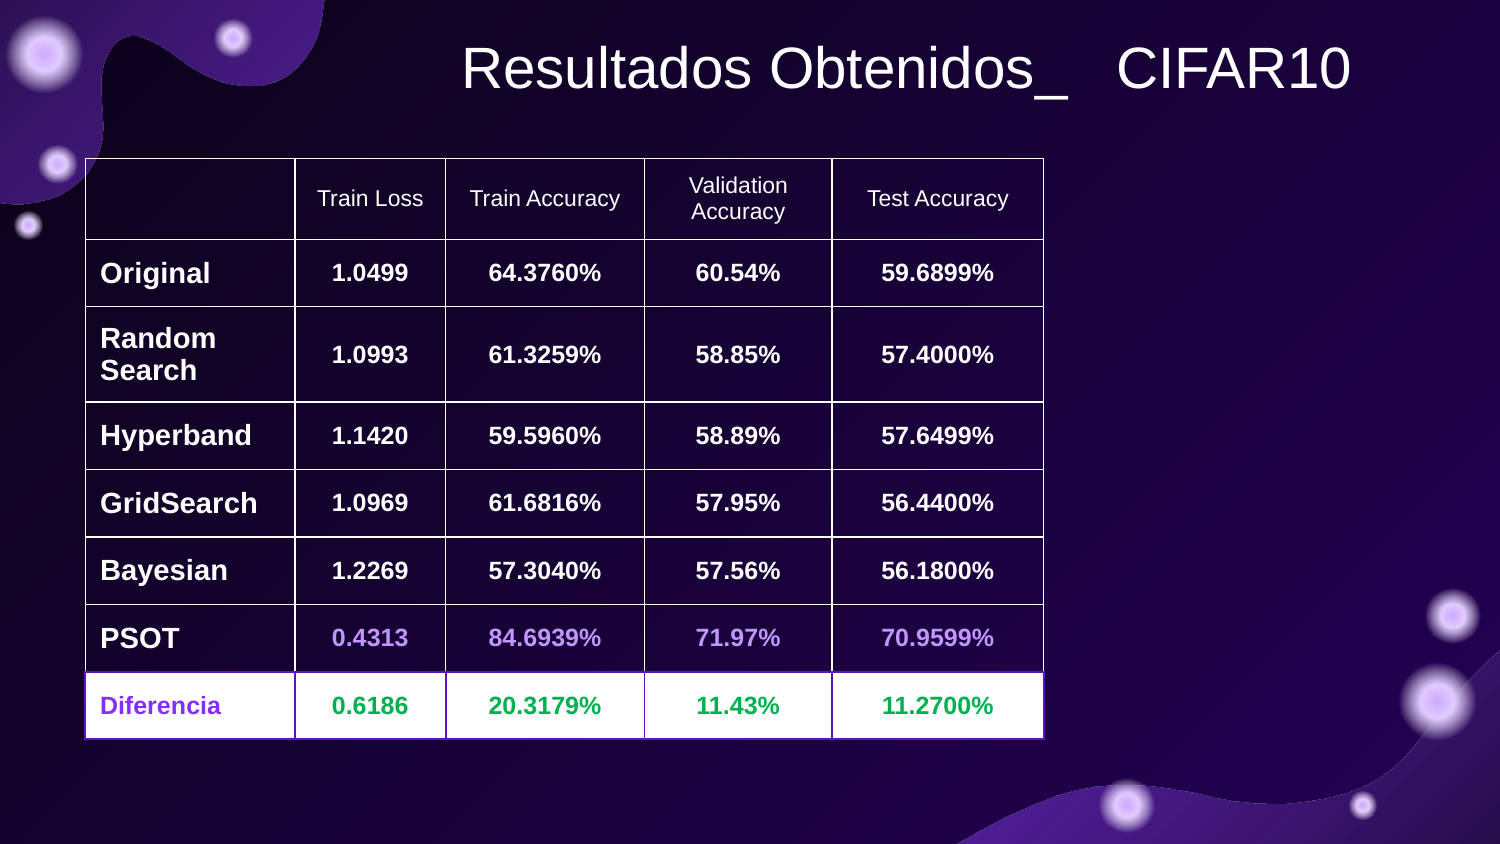

# Resultados Obtenidos_   CIFAR10
|  | Train Loss | Train Accuracy | Validation Accuracy | Test Accuracy |
| --- | --- | --- | --- | --- |
| Original | 1.0499 | 64.3760% | 60.54% | 59.6899% |
| Random Search | 1.0993 | 61.3259% | 58.85% | 57.4000% |
| Hyperband | 1.1420 | 59.5960% | 58.89% | 57.6499% |
| GridSearch | 1.0969 | 61.6816% | 57.95% | 56.4400% |
| Bayesian | 1.2269 | 57.3040% | 57.56% | 56.1800% |
| PSOT | 0.4313 | 84.6939% | 71.97% | 70.9599% |
| Diferencia | 0.6186 | 20.3179% | 11.43% | 11.2700% |